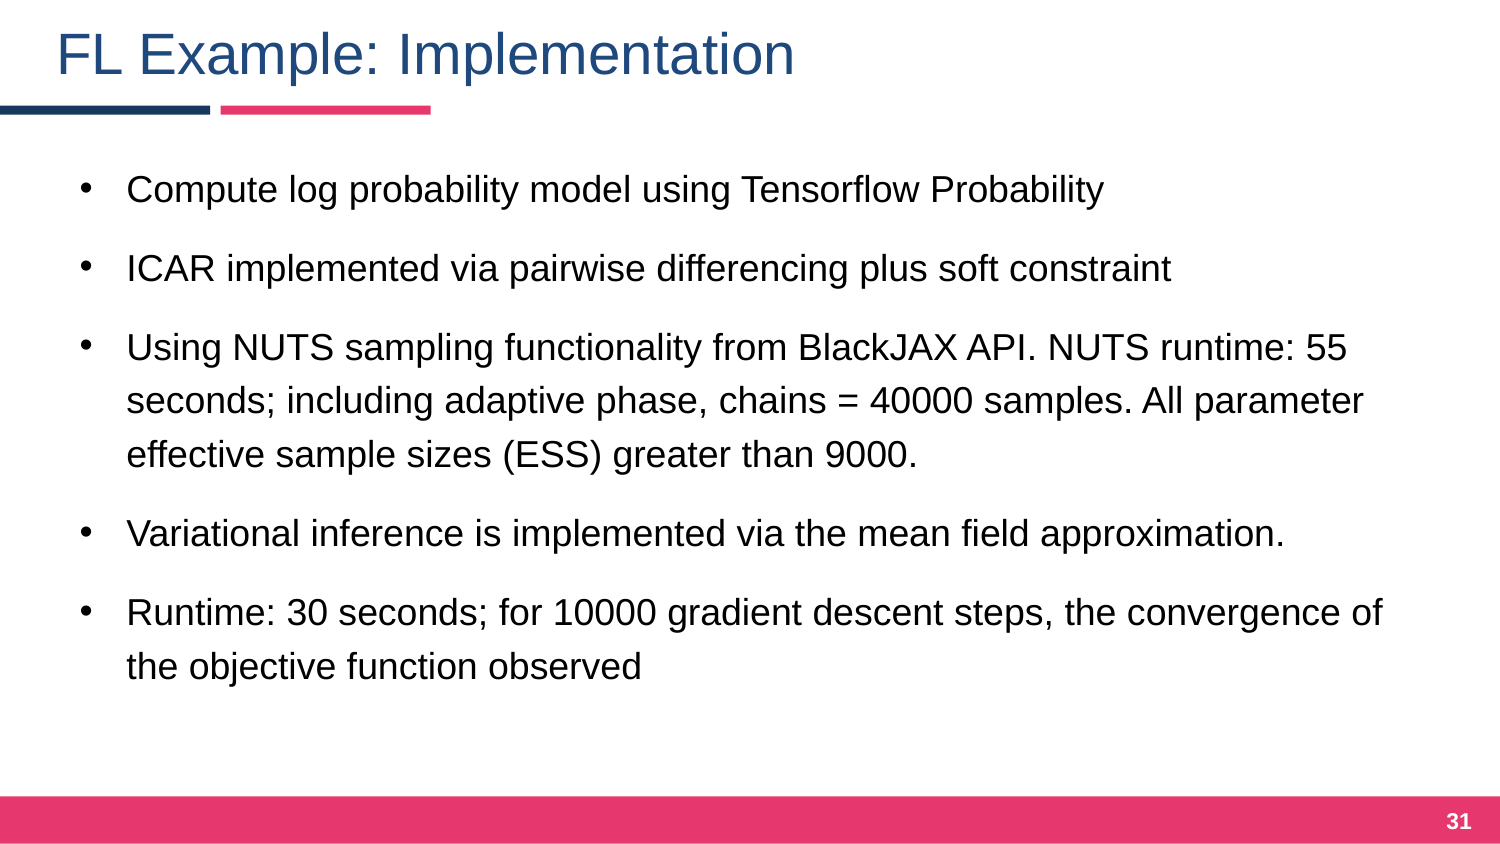

# FL Example: Implementation
Compute log probability model using Tensorflow Probability
ICAR implemented via pairwise differencing plus soft constraint
Using NUTS sampling functionality from BlackJAX API. NUTS runtime: 55 seconds; including adaptive phase, chains = 40000 samples. All parameter effective sample sizes (ESS) greater than 9000.
Variational inference is implemented via the mean field approximation.
Runtime: 30 seconds; for 10000 gradient descent steps, the convergence of the objective function observed